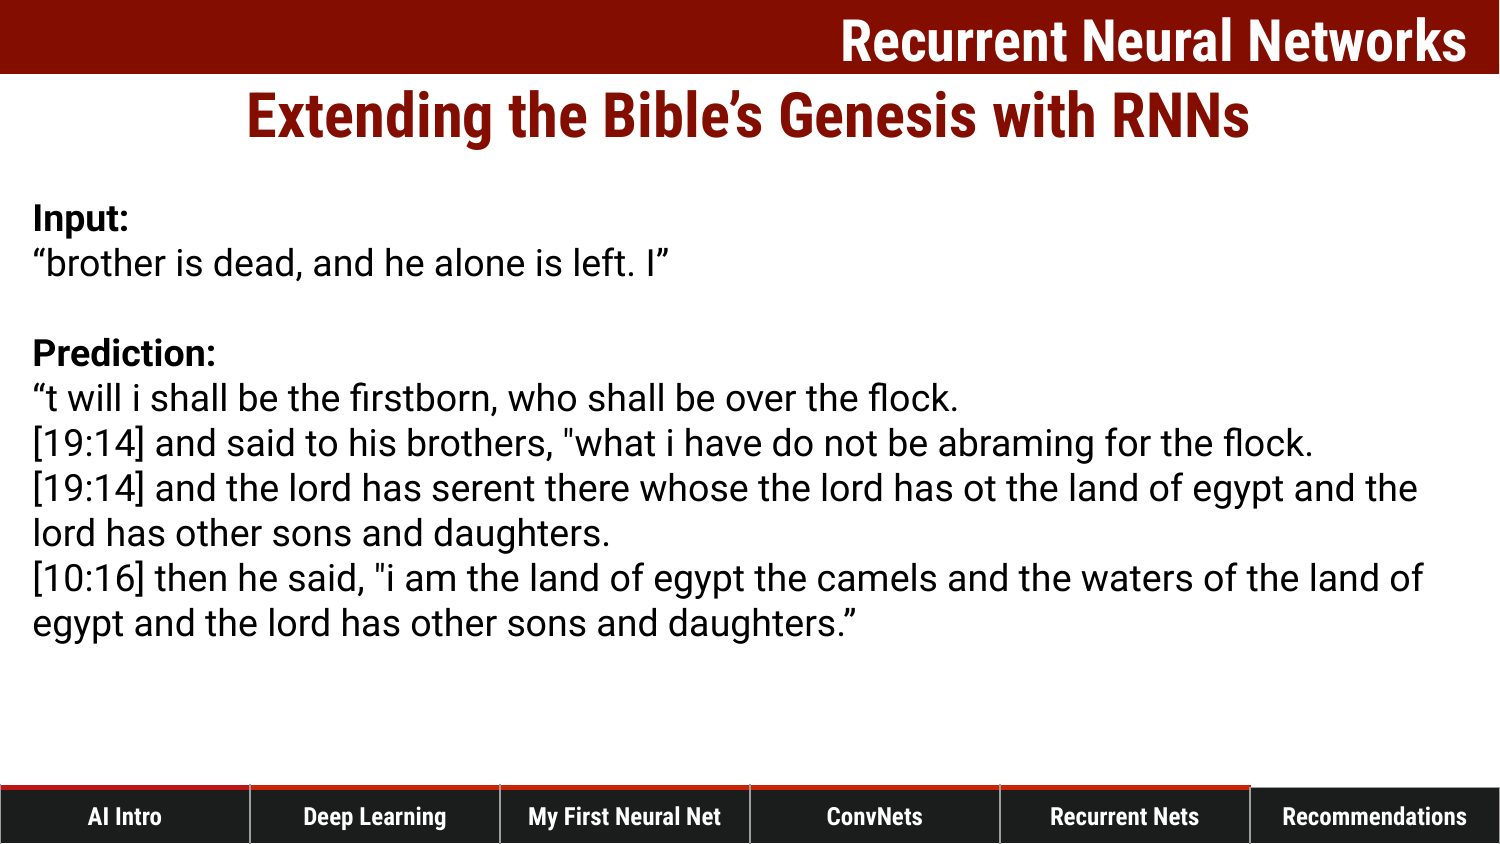

# Recurrent Neural Networks

Extending the Bible’s Genesis with RNNs
Input:
“brother is dead, and he alone is left. I”

Prediction:
“t will i shall be the firstborn, who shall be over the flock.
[19:14] and said to his brothers, "what i have do not be abraming for the flock.
[19:14] and the lord has serent there whose the lord has ot the land of egypt and the lord has other sons and daughters.
[10:16] then he said, "i am the land of egypt the camels and the waters of the land of egypt and the lord has other sons and daughters.”

| AI Intro | Deep Learning | My First Neural Net | ConvNets | Recurrent Nets | Recommendations |
| --- | --- | --- | --- | --- | --- |